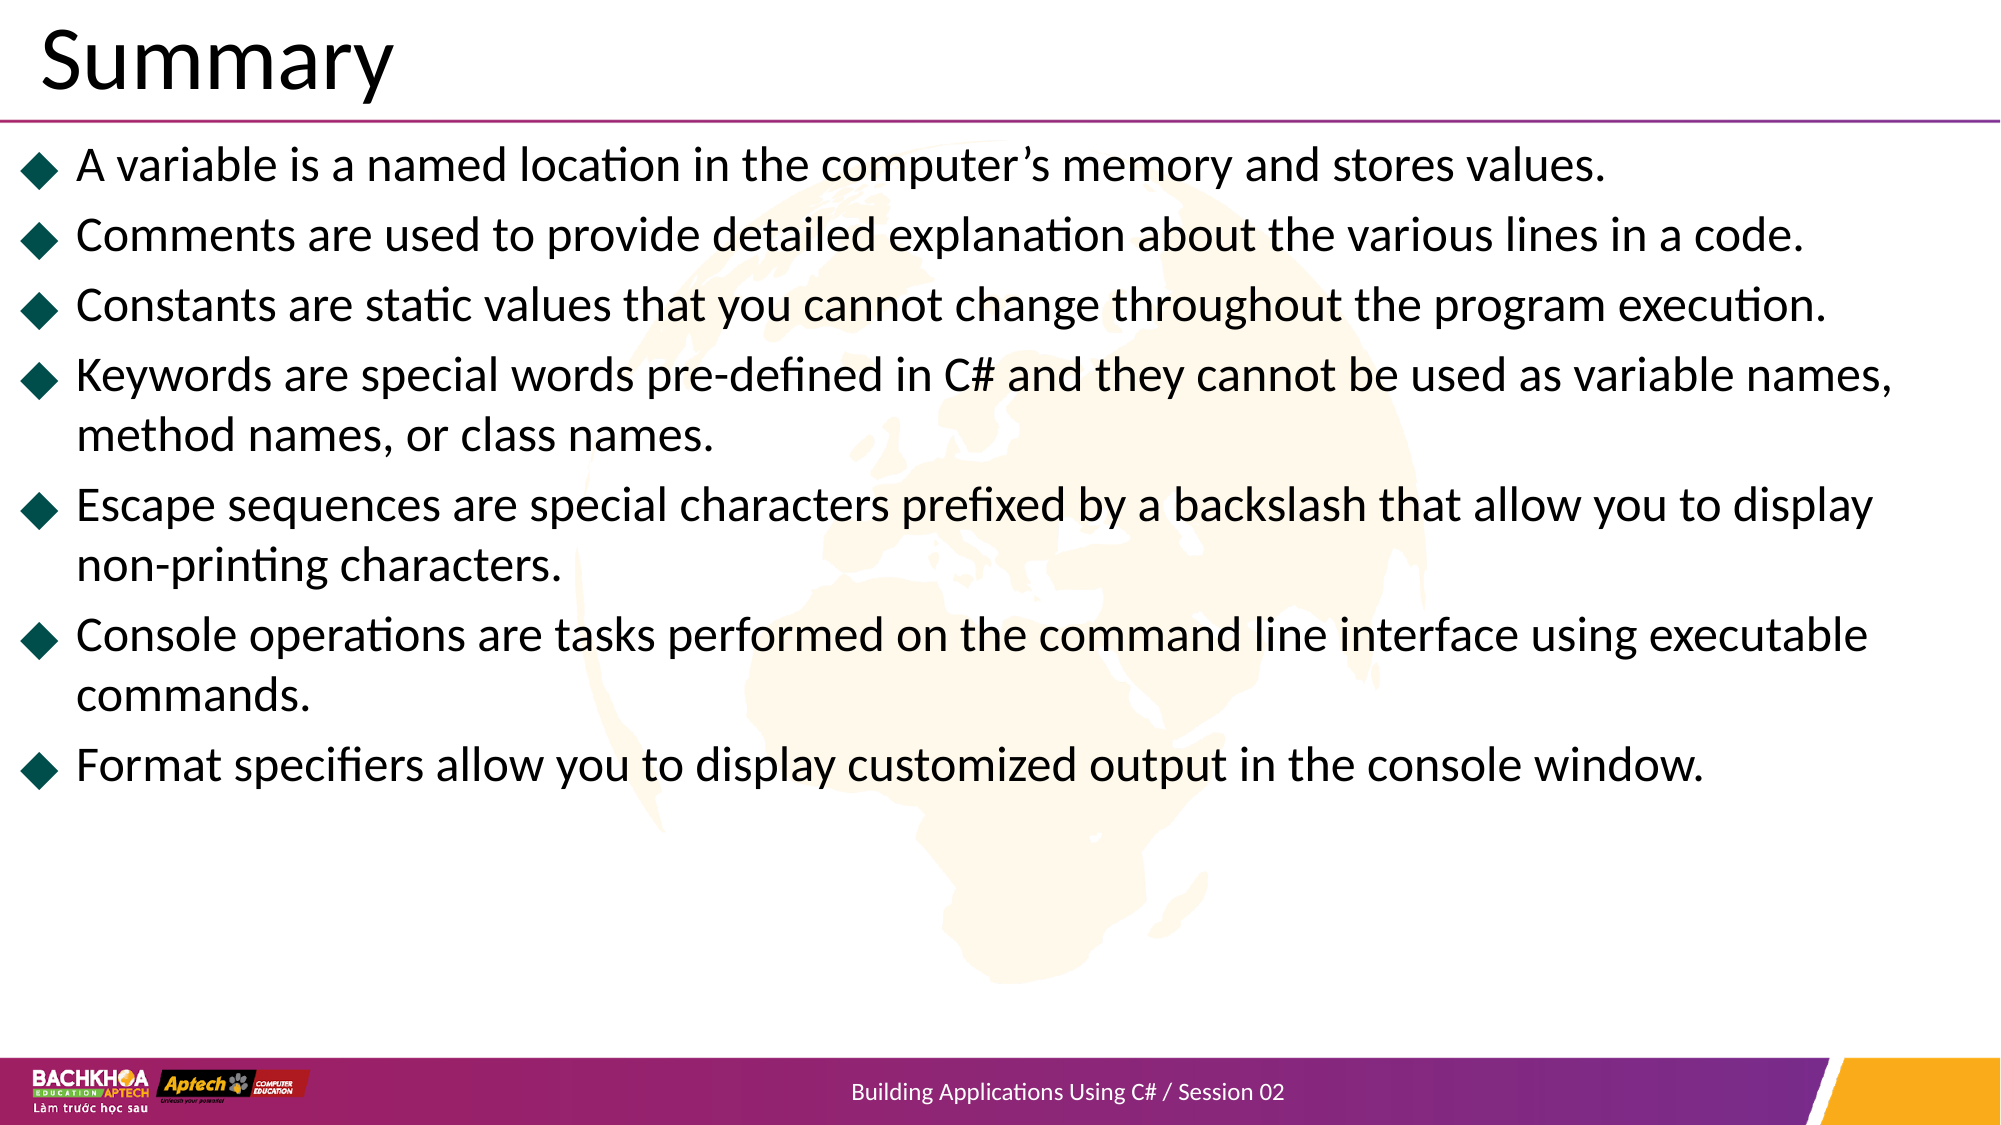

# Summary
A variable is a named location in the computer’s memory and stores values.
Comments are used to provide detailed explanation about the various lines in a code.
Constants are static values that you cannot change throughout the program execution.
Keywords are special words pre-defined in C# and they cannot be used as variable names, method names, or class names.
Escape sequences are special characters prefixed by a backslash that allow you to display non-printing characters.
Console operations are tasks performed on the command line interface using executable commands.
Format specifiers allow you to display customized output in the console window.

Building Applications Using C# / Session 02